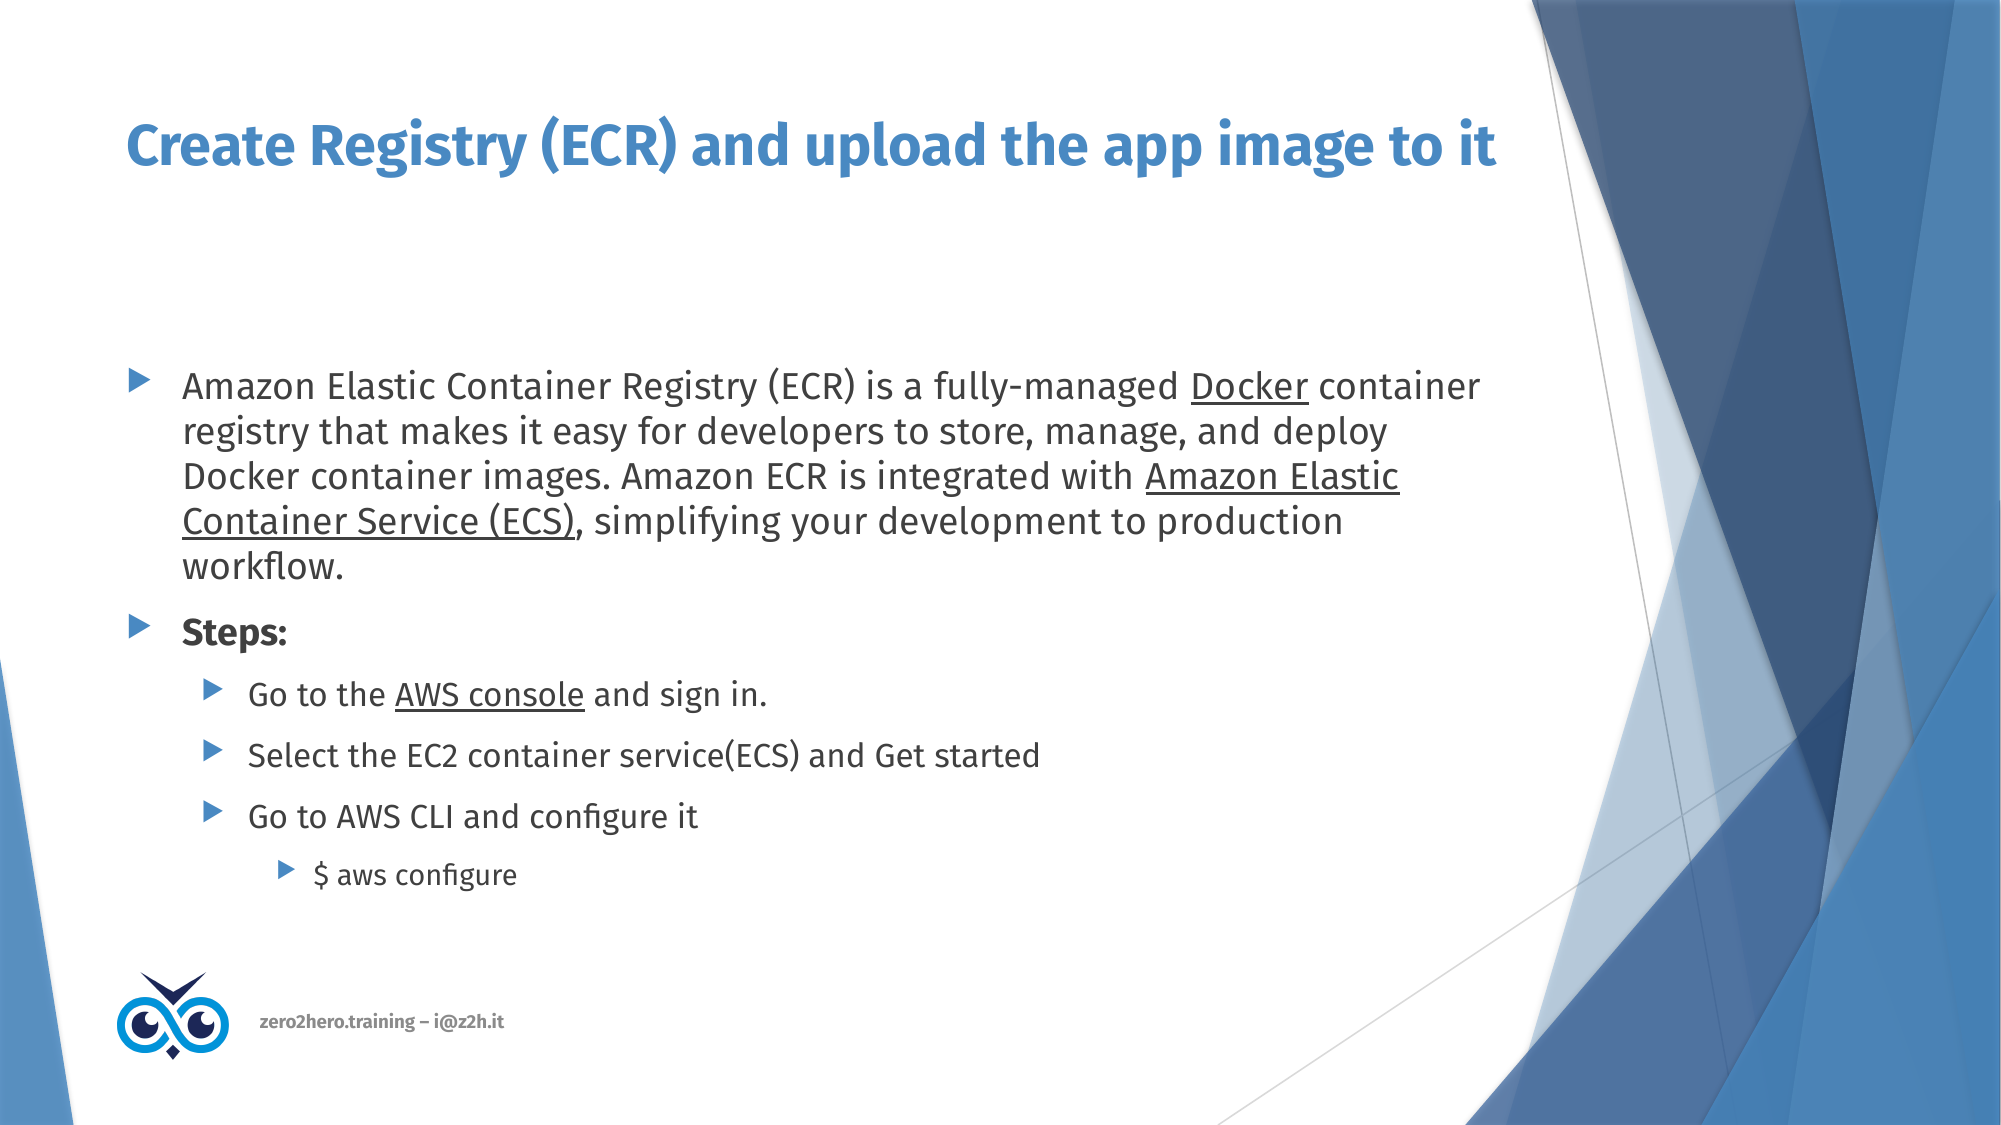

# Create Registry (ECR) and upload the app image to it
Amazon Elastic Container Registry (ECR) is a fully-managed Docker container registry that makes it easy for developers to store, manage, and deploy Docker container images. Amazon ECR is integrated with Amazon Elastic Container Service (ECS), simplifying your development to production workflow.
Steps:
Go to the AWS console and sign in.
Select the EC2 container service(ECS) and Get started
Go to AWS CLI and configure it
$ aws configure

zero2hero.training – i@z2h.it